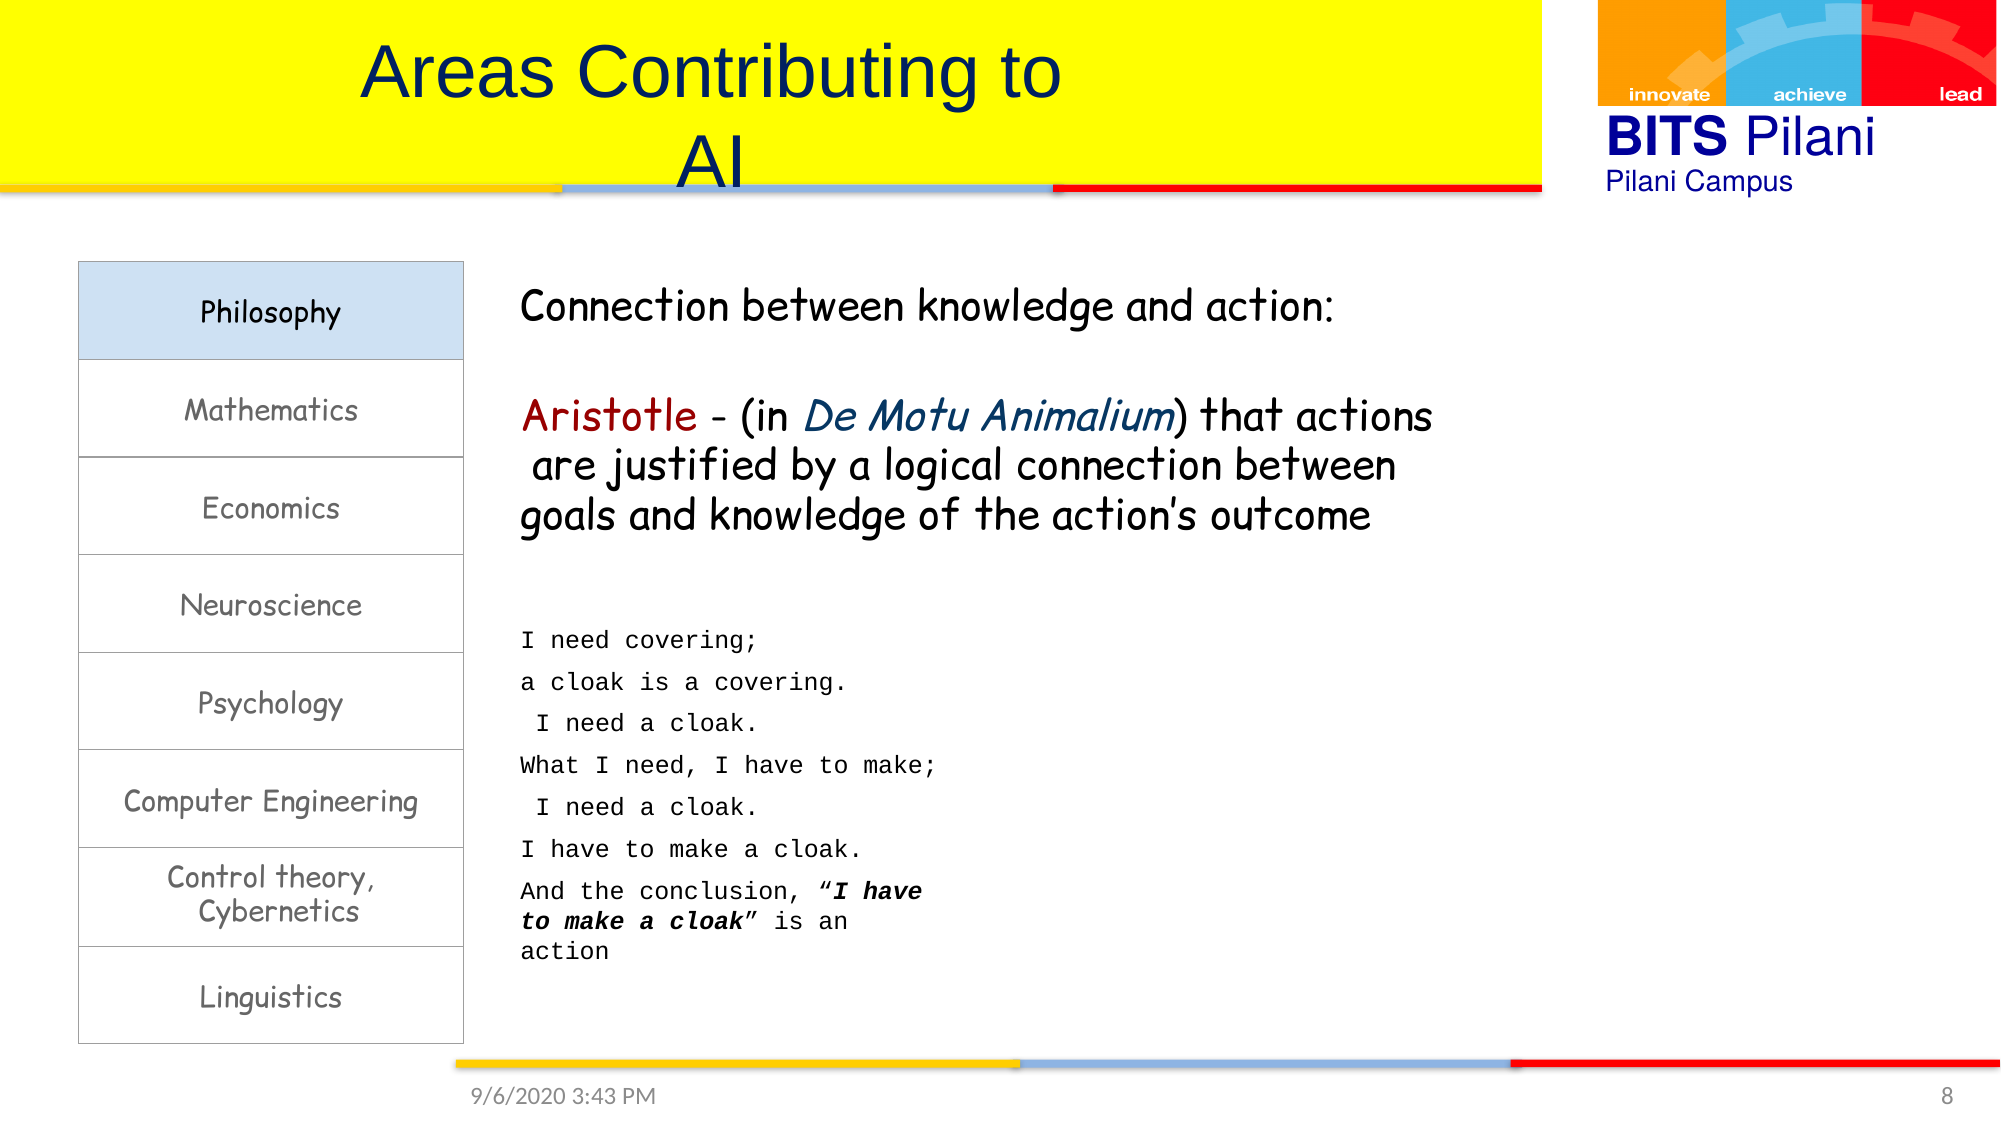

# Areas Contributing to AI
| Philosophy |
| --- |
| Mathematics |
| Economics |
| Neuroscience |
| Psychology |
| Computer Engineering |
| Control theory, Cybernetics |
| Linguistics |
Connection between knowledge and action:

Aristotle - (in De Motu Animalium) that actions  are justified by a logical connection between  goals and knowledge of the action’s outcome
I need covering;
a cloak is a covering.  I need a cloak.
What I need, I have to make;  I need a cloak.
I have to make a cloak.
And the conclusion, “I have to make a cloak” is an action
9/6/2020 3:43 PM
8